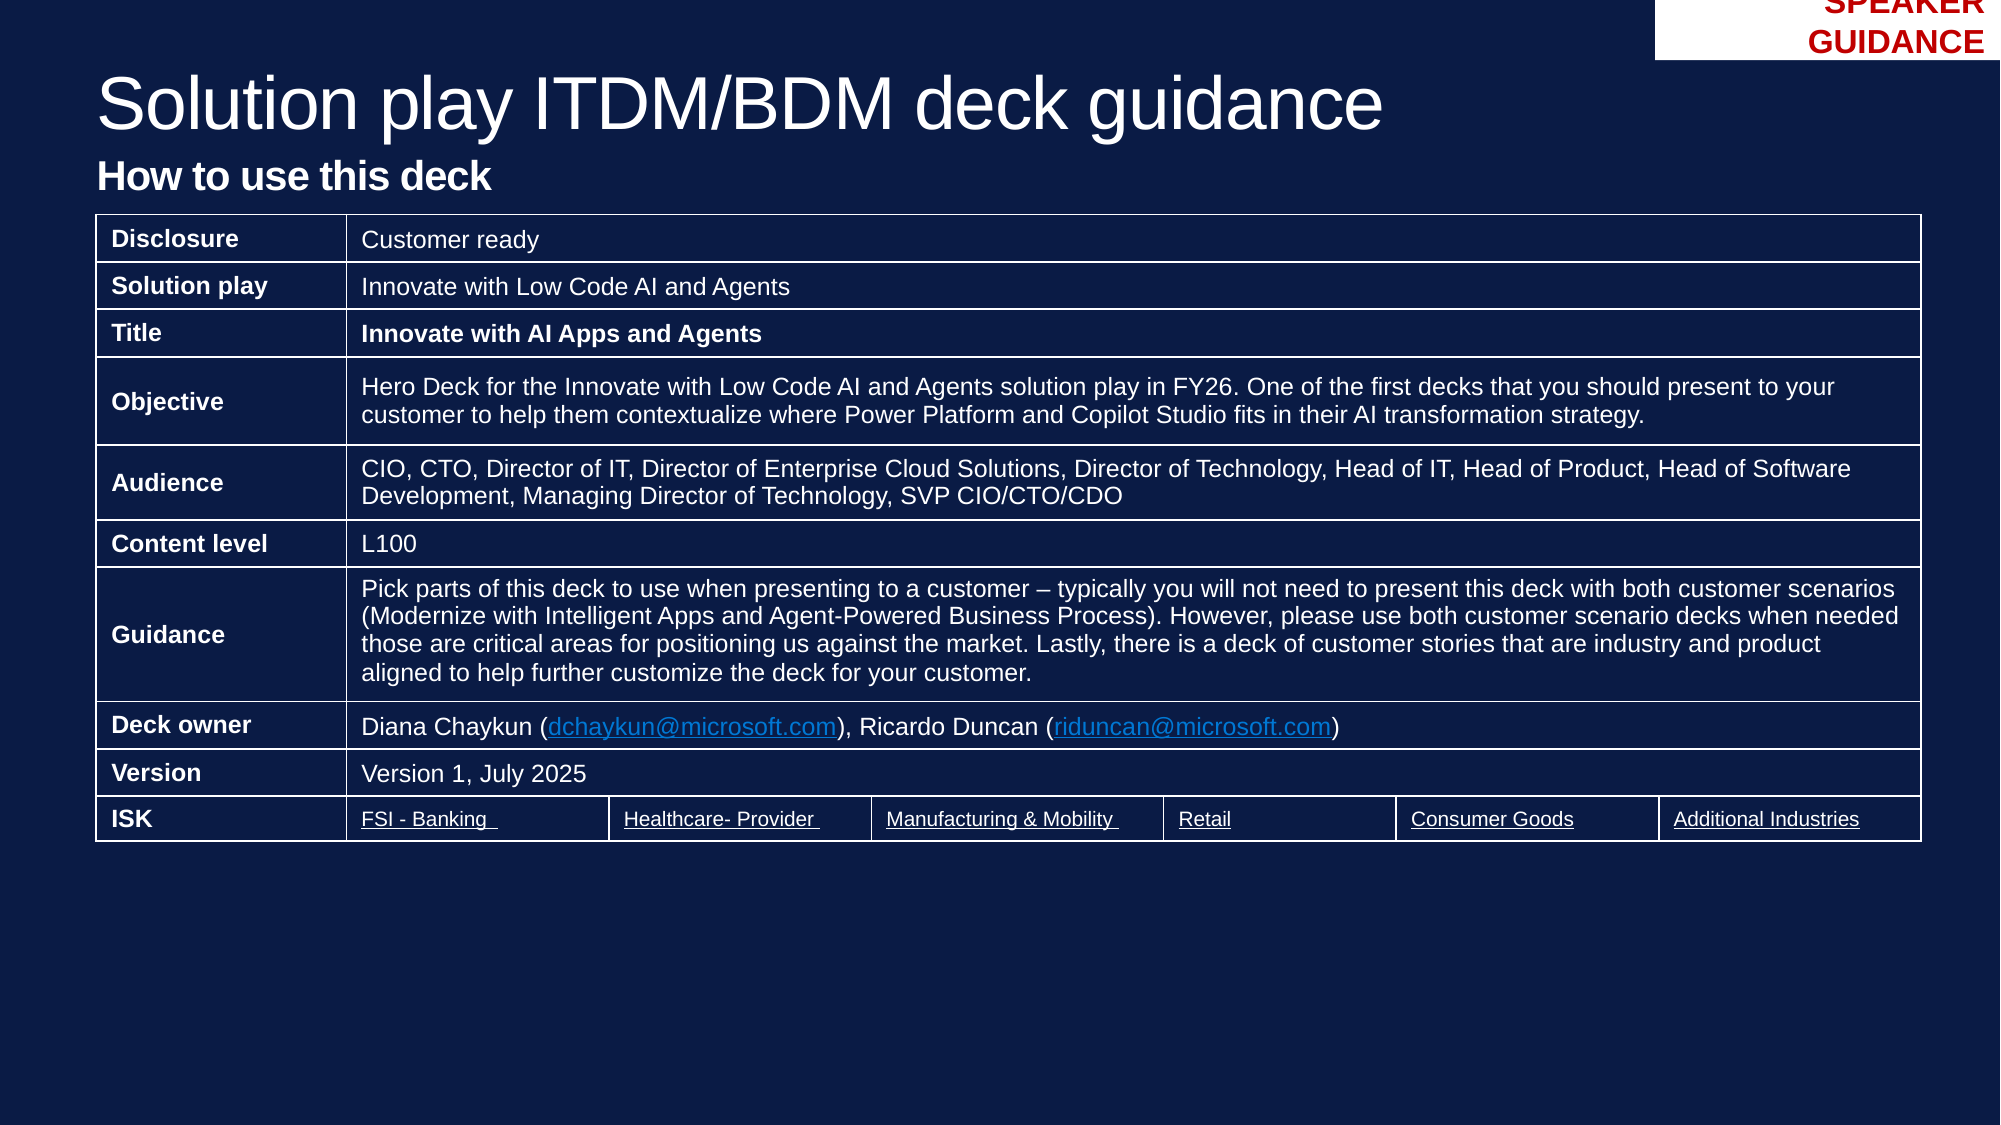

SPEAKER GUIDANCE
# Solution play ITDM/BDM deck guidance
How to use this deck
| Disclosure | Customer ready |  |  |  |  |  |
| --- | --- | --- | --- | --- | --- | --- |
| Solution play | Innovate with Low Code AI and Agents |  |  |  |  |  |
| Title | Innovate with AI Apps and Agents |  |  |  |  |  |
| Objective | Hero Deck for the Innovate with Low Code AI and Agents solution play in FY26. One of the first decks that you should present to your customer to help them contextualize where Power Platform and Copilot Studio fits in their AI transformation strategy. |  |  |  |  |  |
| Audience | CIO, CTO, Director of IT, Director of Enterprise Cloud Solutions, Director of Technology, Head of IT, Head of Product, Head of Software Development, Managing Director of Technology, SVP CIO/CTO/CDO |  |  |  |  |  |
| Content level | L100 |  |  |  |  |  |
| Guidance | Pick parts of this deck to use when presenting to a customer – typically you will not need to present this deck with both customer scenarios (Modernize with Intelligent Apps and Agent-Powered Business Process). However, please use both customer scenario decks when needed those are critical areas for positioning us against the market. Lastly, there is a deck of customer stories that are industry and product aligned to help further customize the deck for your customer. |  |  |  |  |  |
| Deck owner | Diana Chaykun (dchaykun@microsoft.com), Ricardo Duncan (riduncan@microsoft.com) |  |  |  |  |  |
| Version | Version 1, July 2025 |  |  |  |  |  |
| ISK | FSI - Banking | Healthcare- Provider | Manufacturing & Mobility | Retail | Consumer Goods | Additional Industries |